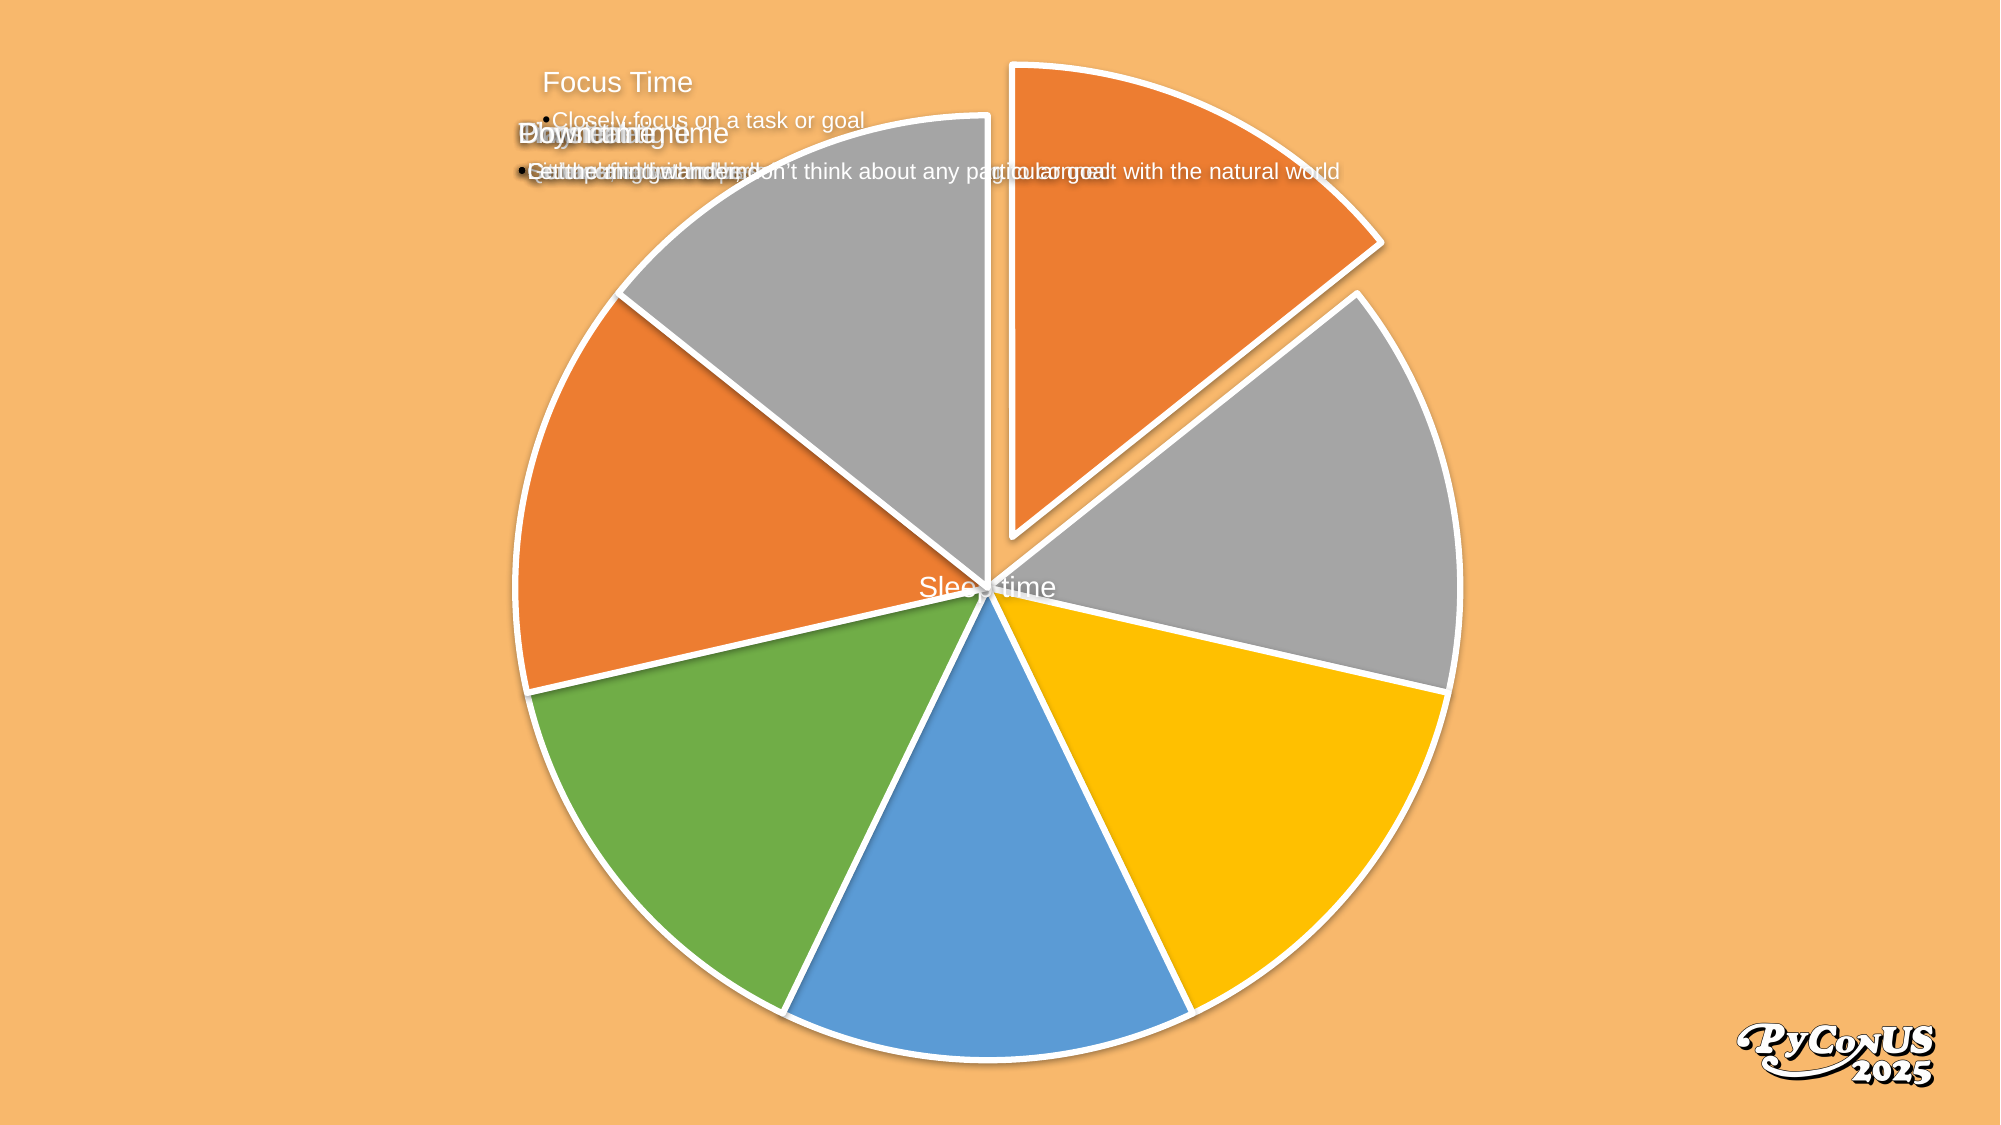

Focus Time
Closely focus on a task or goal
Play time
Sit back, relax and be creative
Time in
Quiet reflection helps better integrate the brain
Connecting time
Connecting with others (in person!) or stopping to connect with the natural world
Physical time
Get up and get moving
Sleep time
Down time
Let the mind wander, don’t think about any particular goal